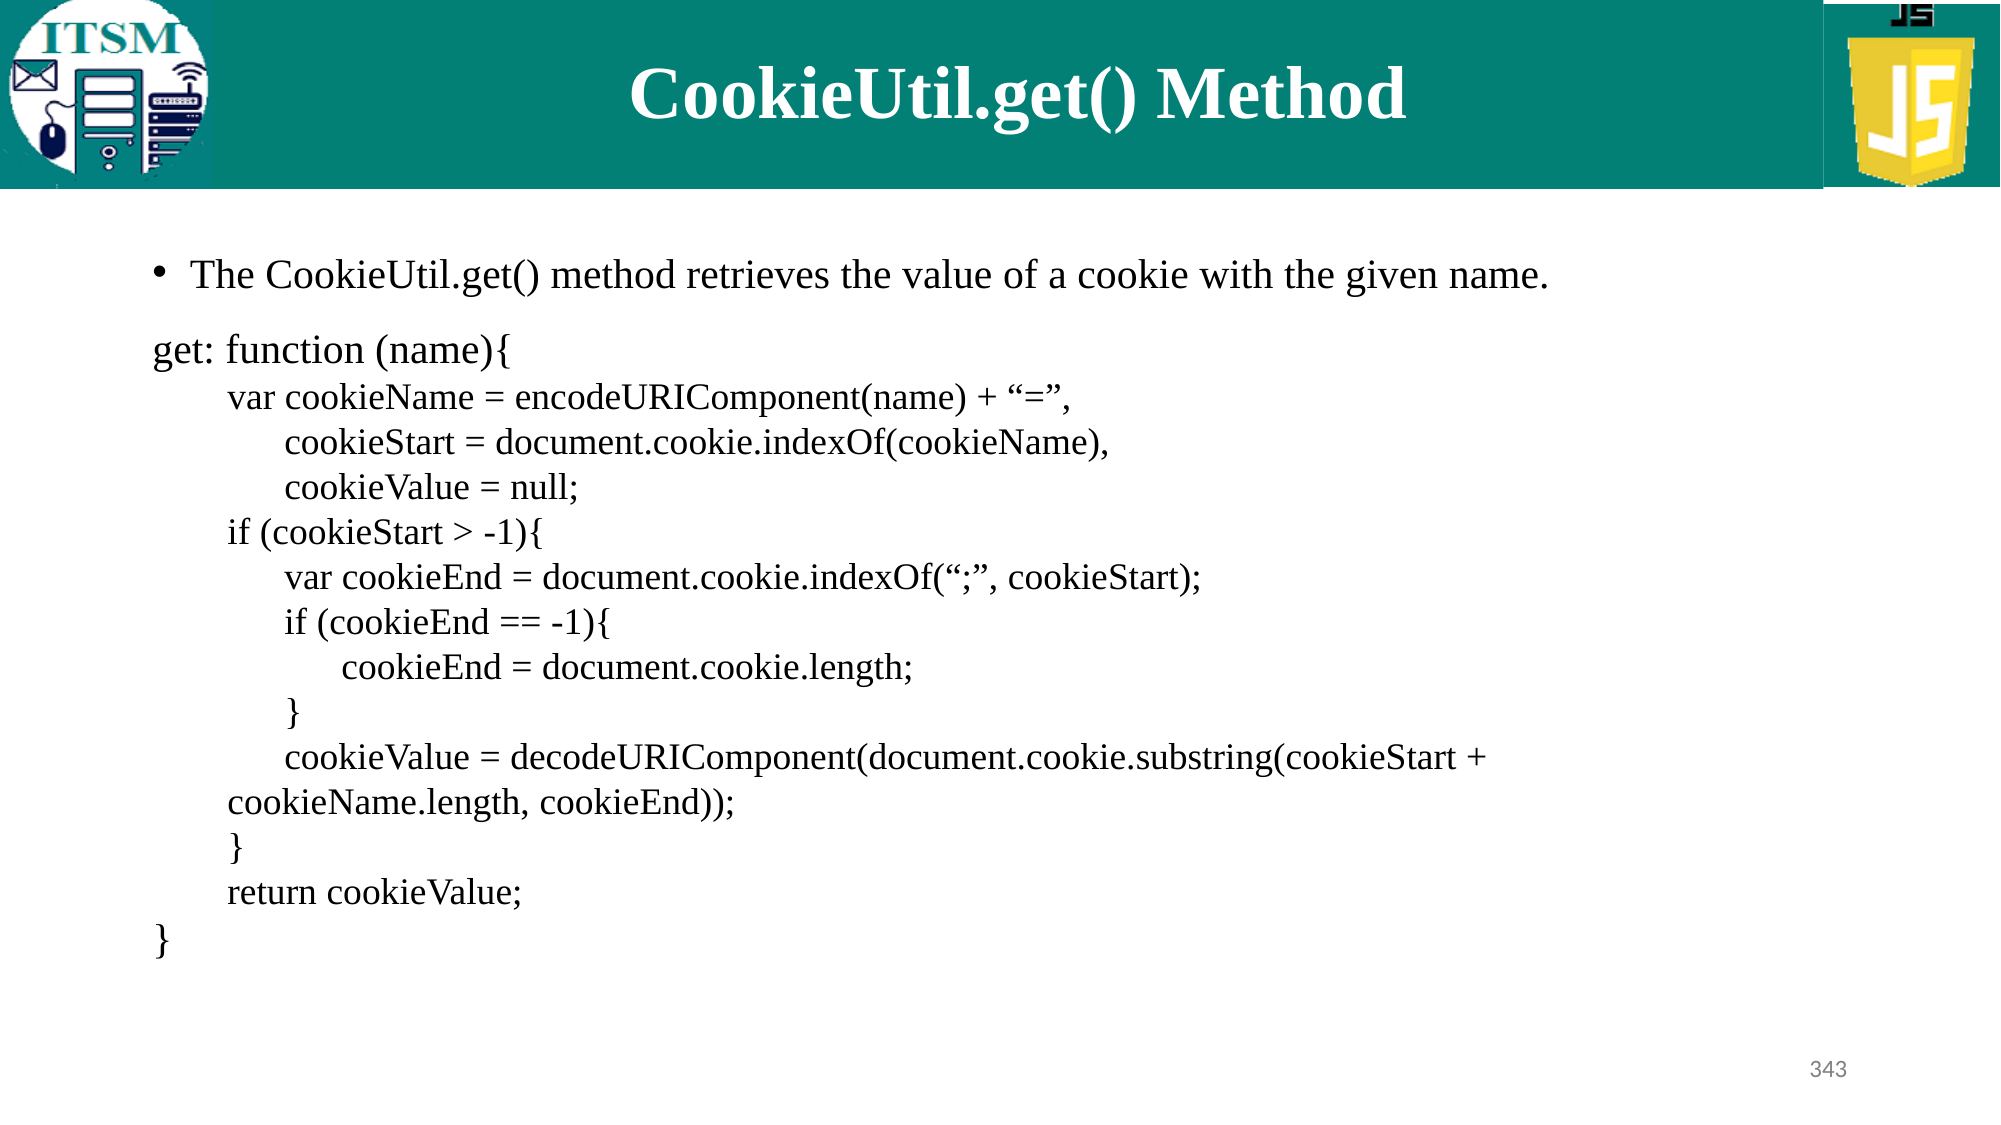

# CookieUtil.get() Method
The CookieUtil.get() method retrieves the value of a cookie with the given name.
get: function (name){
var cookieName = encodeURIComponent(name) + “=”,
      cookieStart = document.cookie.indexOf(cookieName),
      cookieValue = null;
if (cookieStart > -1){
      var cookieEnd = document.cookie.indexOf(“;”, cookieStart);
      if (cookieEnd == -1){
            cookieEnd = document.cookie.length;
      }
      cookieValue = decodeURIComponent(document.cookie.substring(cookieStart + 	cookieName.length, cookieEnd));
}
return cookieValue;
}
343